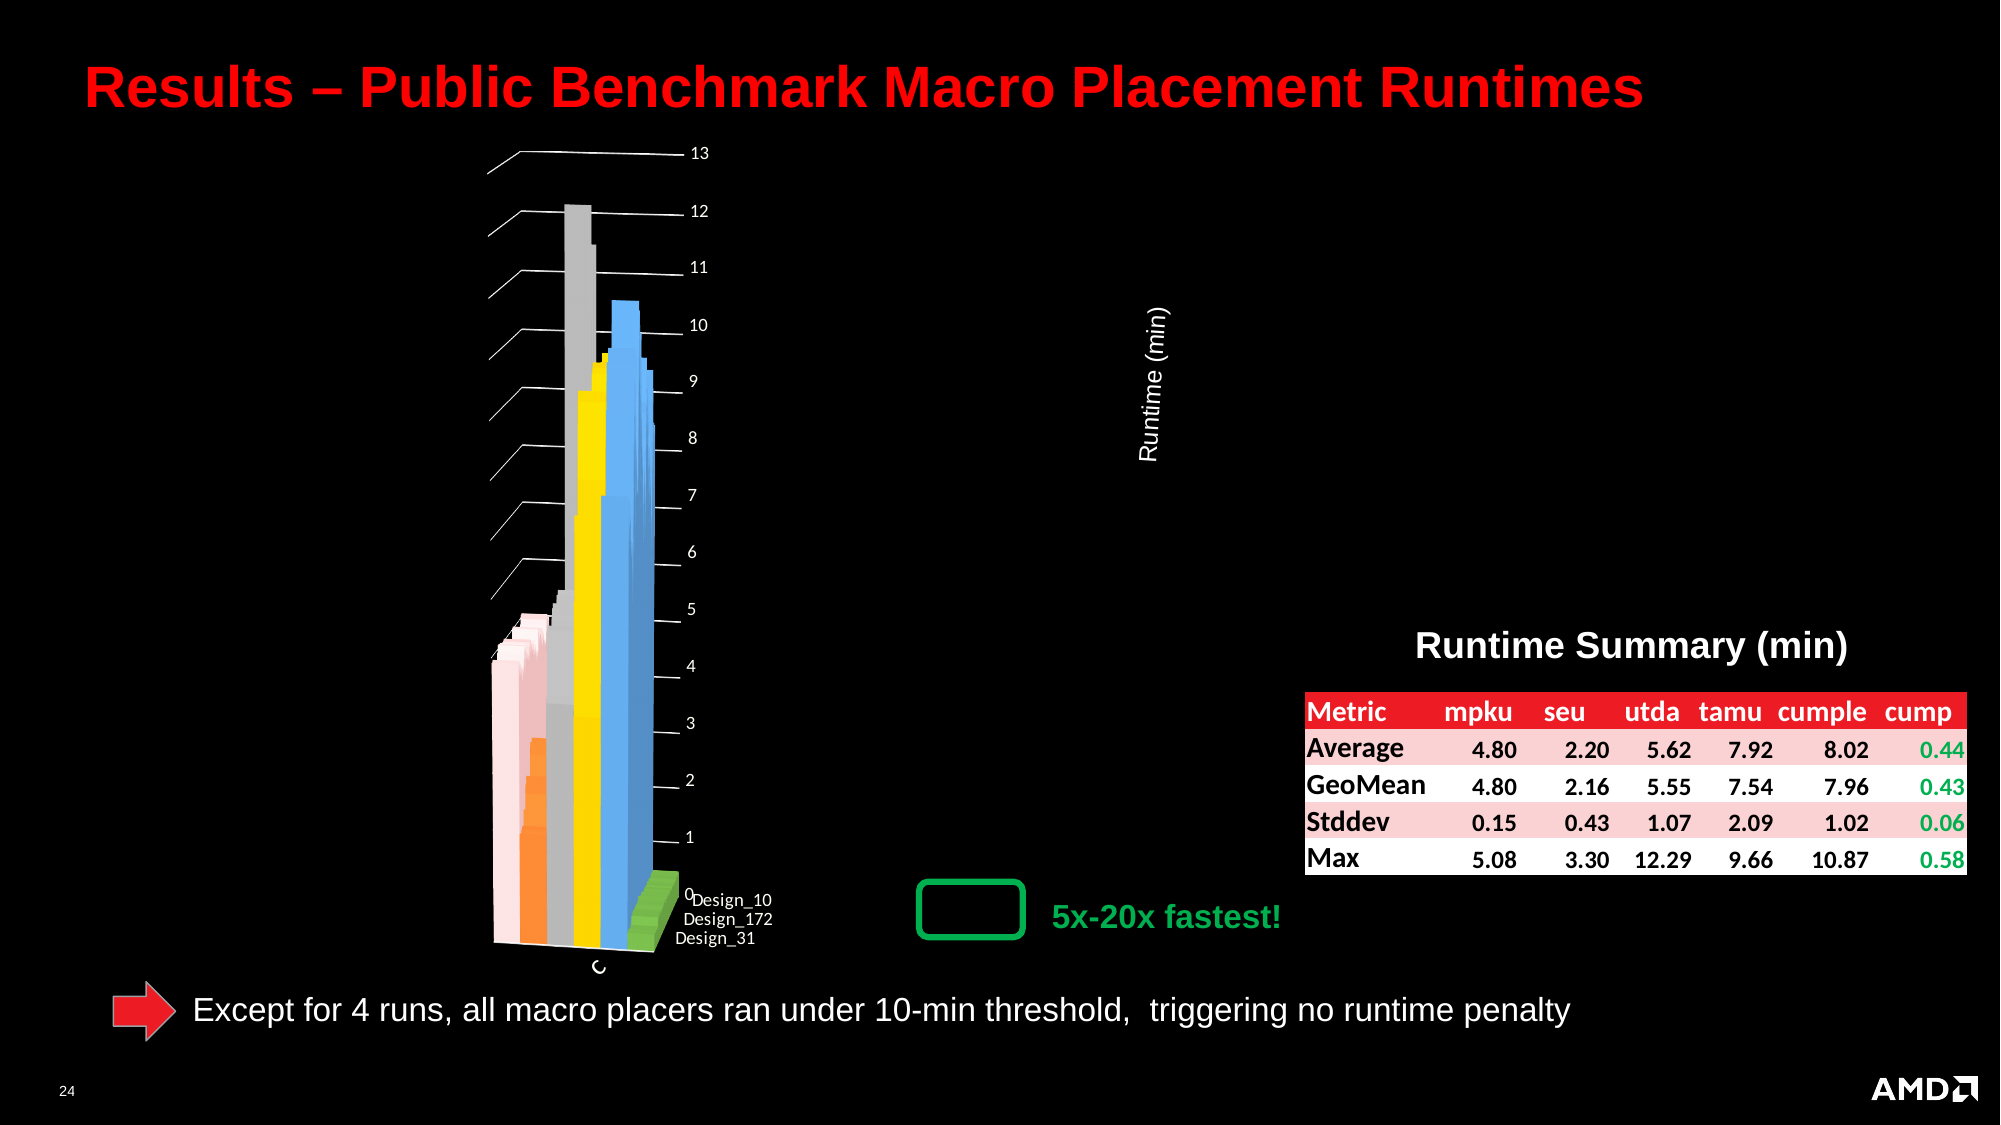

# Results – Public Benchmark Macro Placement Runtimes

[unsupported chart]

Runtime (min)
Runtime Summary (min)
| Metric | mpku | seu | utda | tamu | cumple | cump |
| --- | --- | --- | --- | --- | --- | --- |
| Average | 4.80 | 2.20 | 5.62 | 7.92 | 8.02 | 0.44 |
| GeoMean | 4.80 | 2.16 | 5.55 | 7.54 | 7.96 | 0.43 |
| Stddev | 0.15 | 0.43 | 1.07 | 2.09 | 1.02 | 0.06 |
| Max | 5.08 | 3.30 | 12.29 | 9.66 | 10.87 | 0.58 |

5x-20x fastest!

Except for 4 runs, all macro placers ran under 10-min threshold,  triggering no runtime penalty